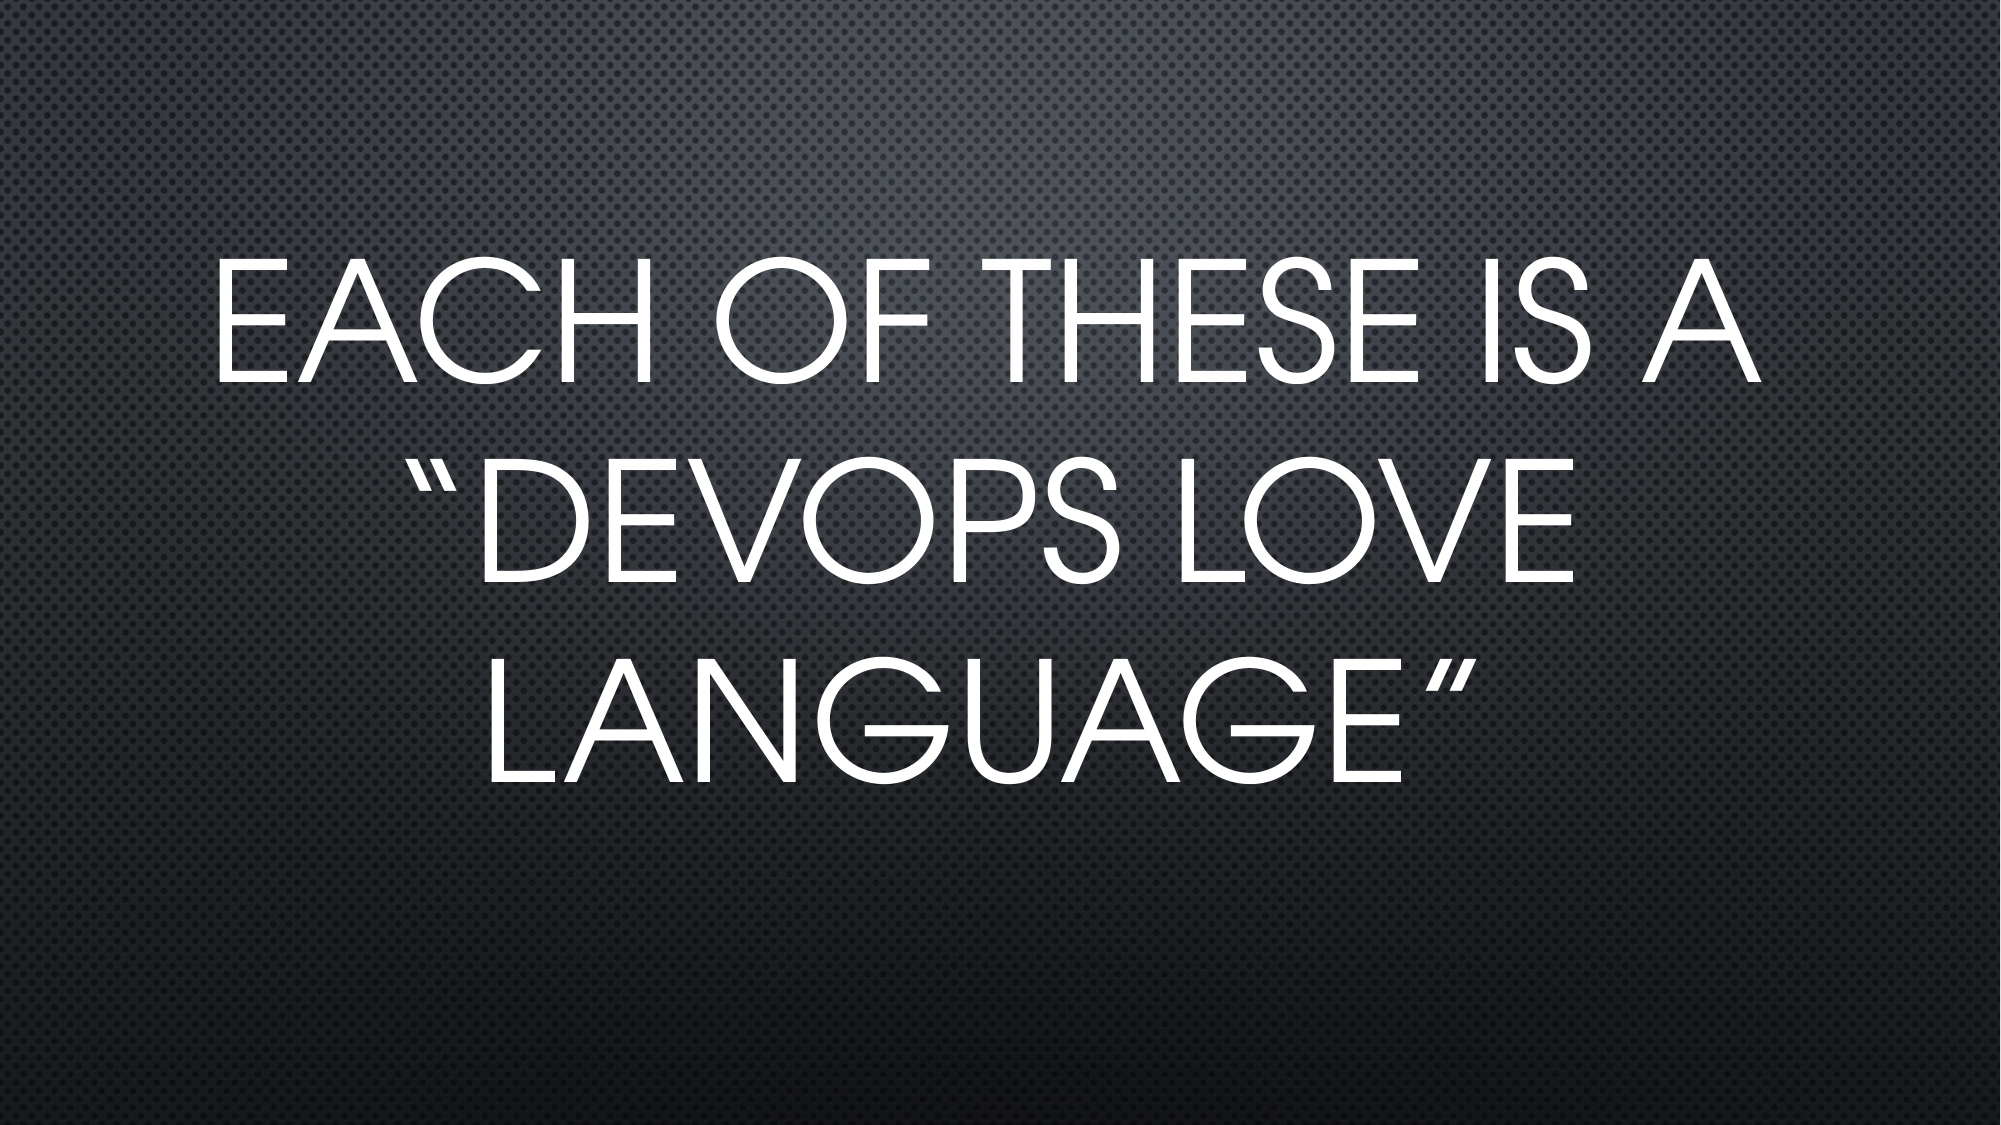

# Each of these is a “devops love language”